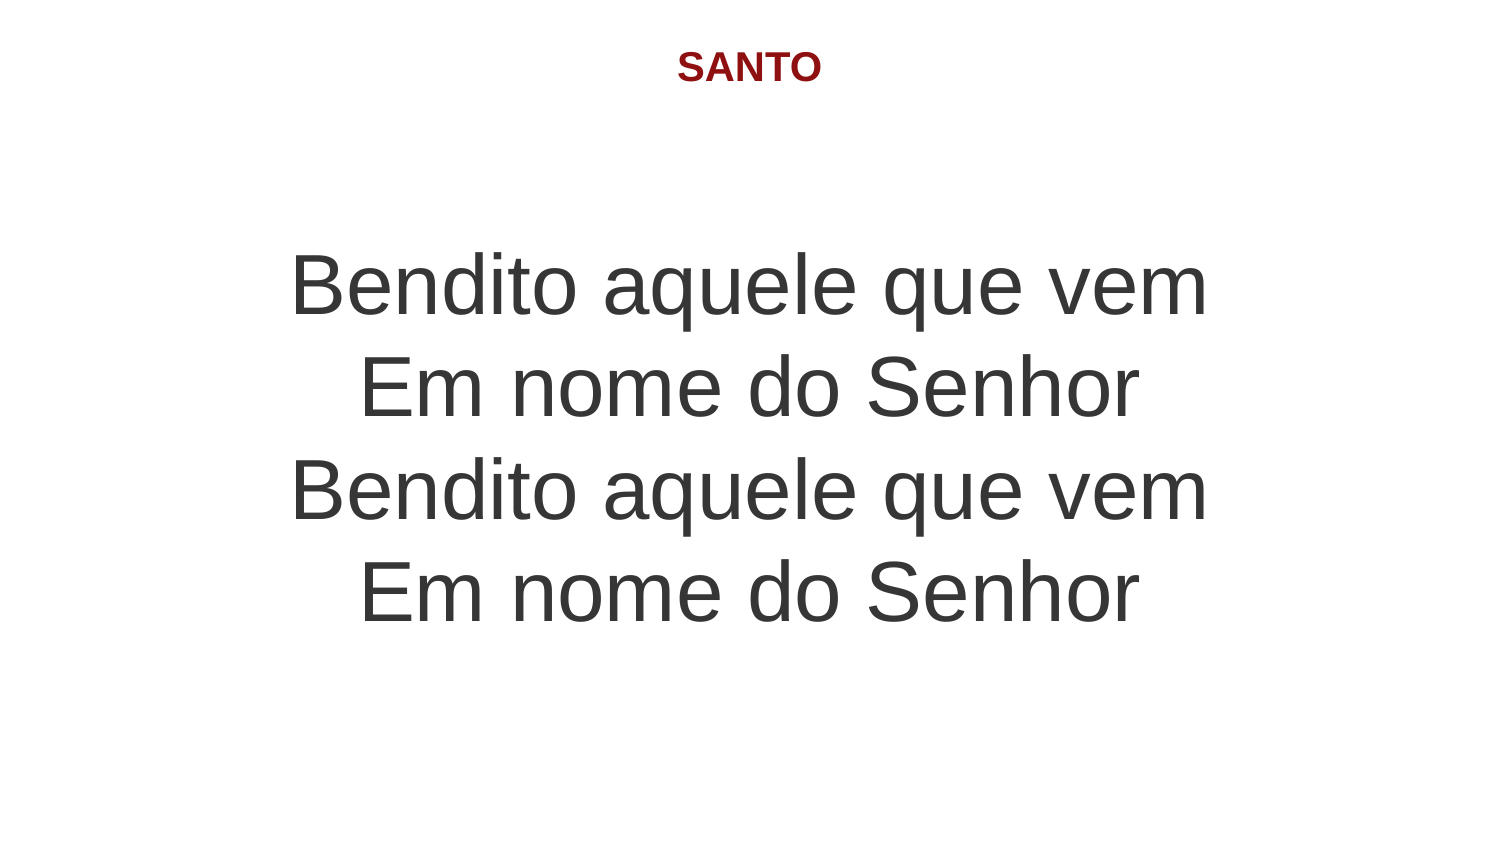

SANTO
Bendito aquele que vem
Em nome do Senhor
Bendito aquele que vem
Em nome do Senhor